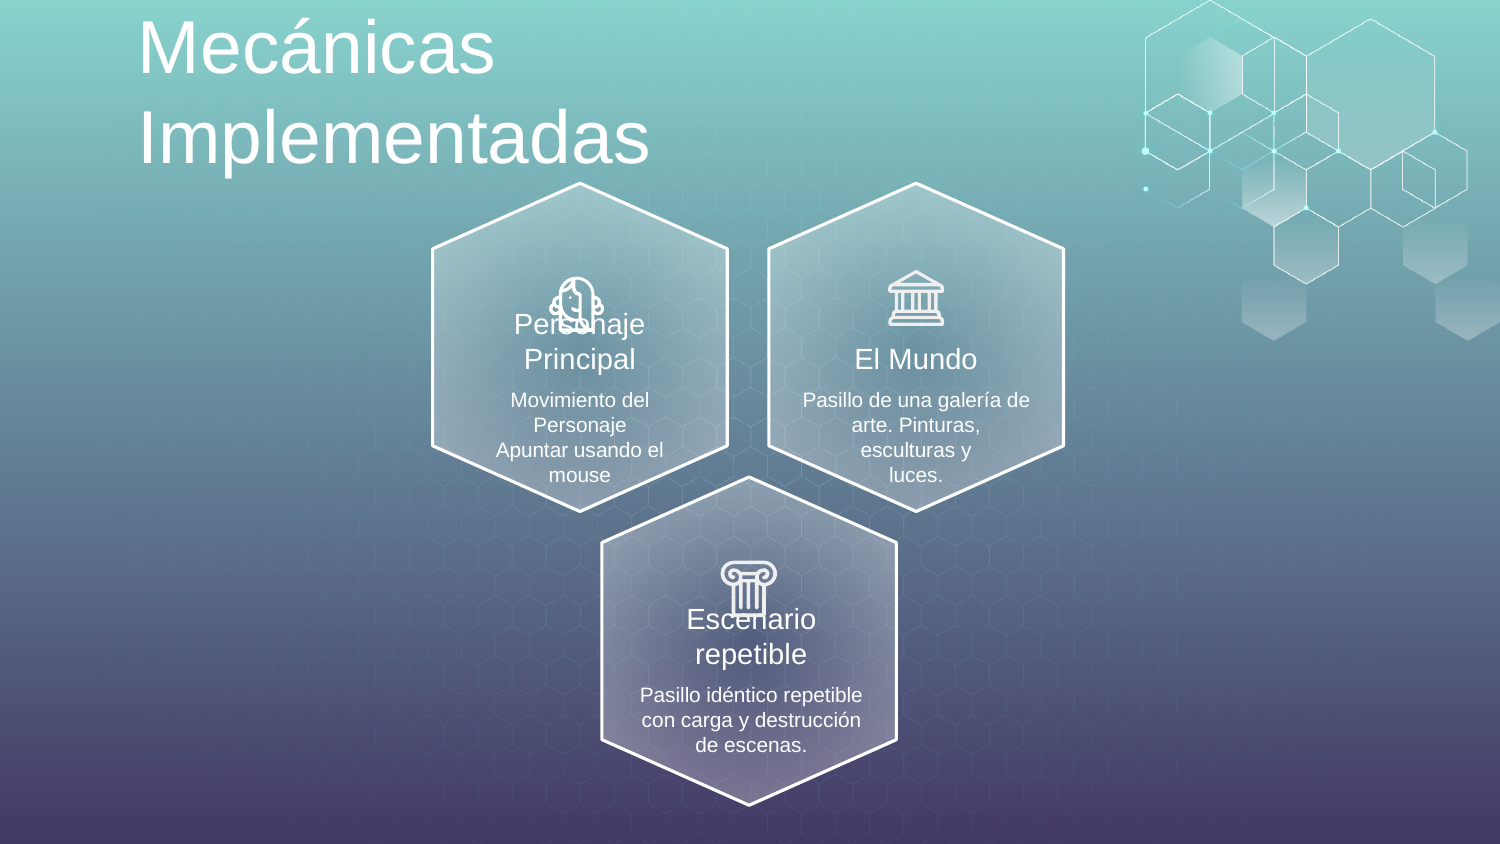

# Mecánicas Implementadas

Personaje Principal
El Mundo
Movimiento del Personaje
Apuntar usando el mouse
Pasillo de una galería de arte. Pinturas, esculturas y
luces.

Escenario repetible
Pasillo idéntico repetible con carga y destrucción de escenas.